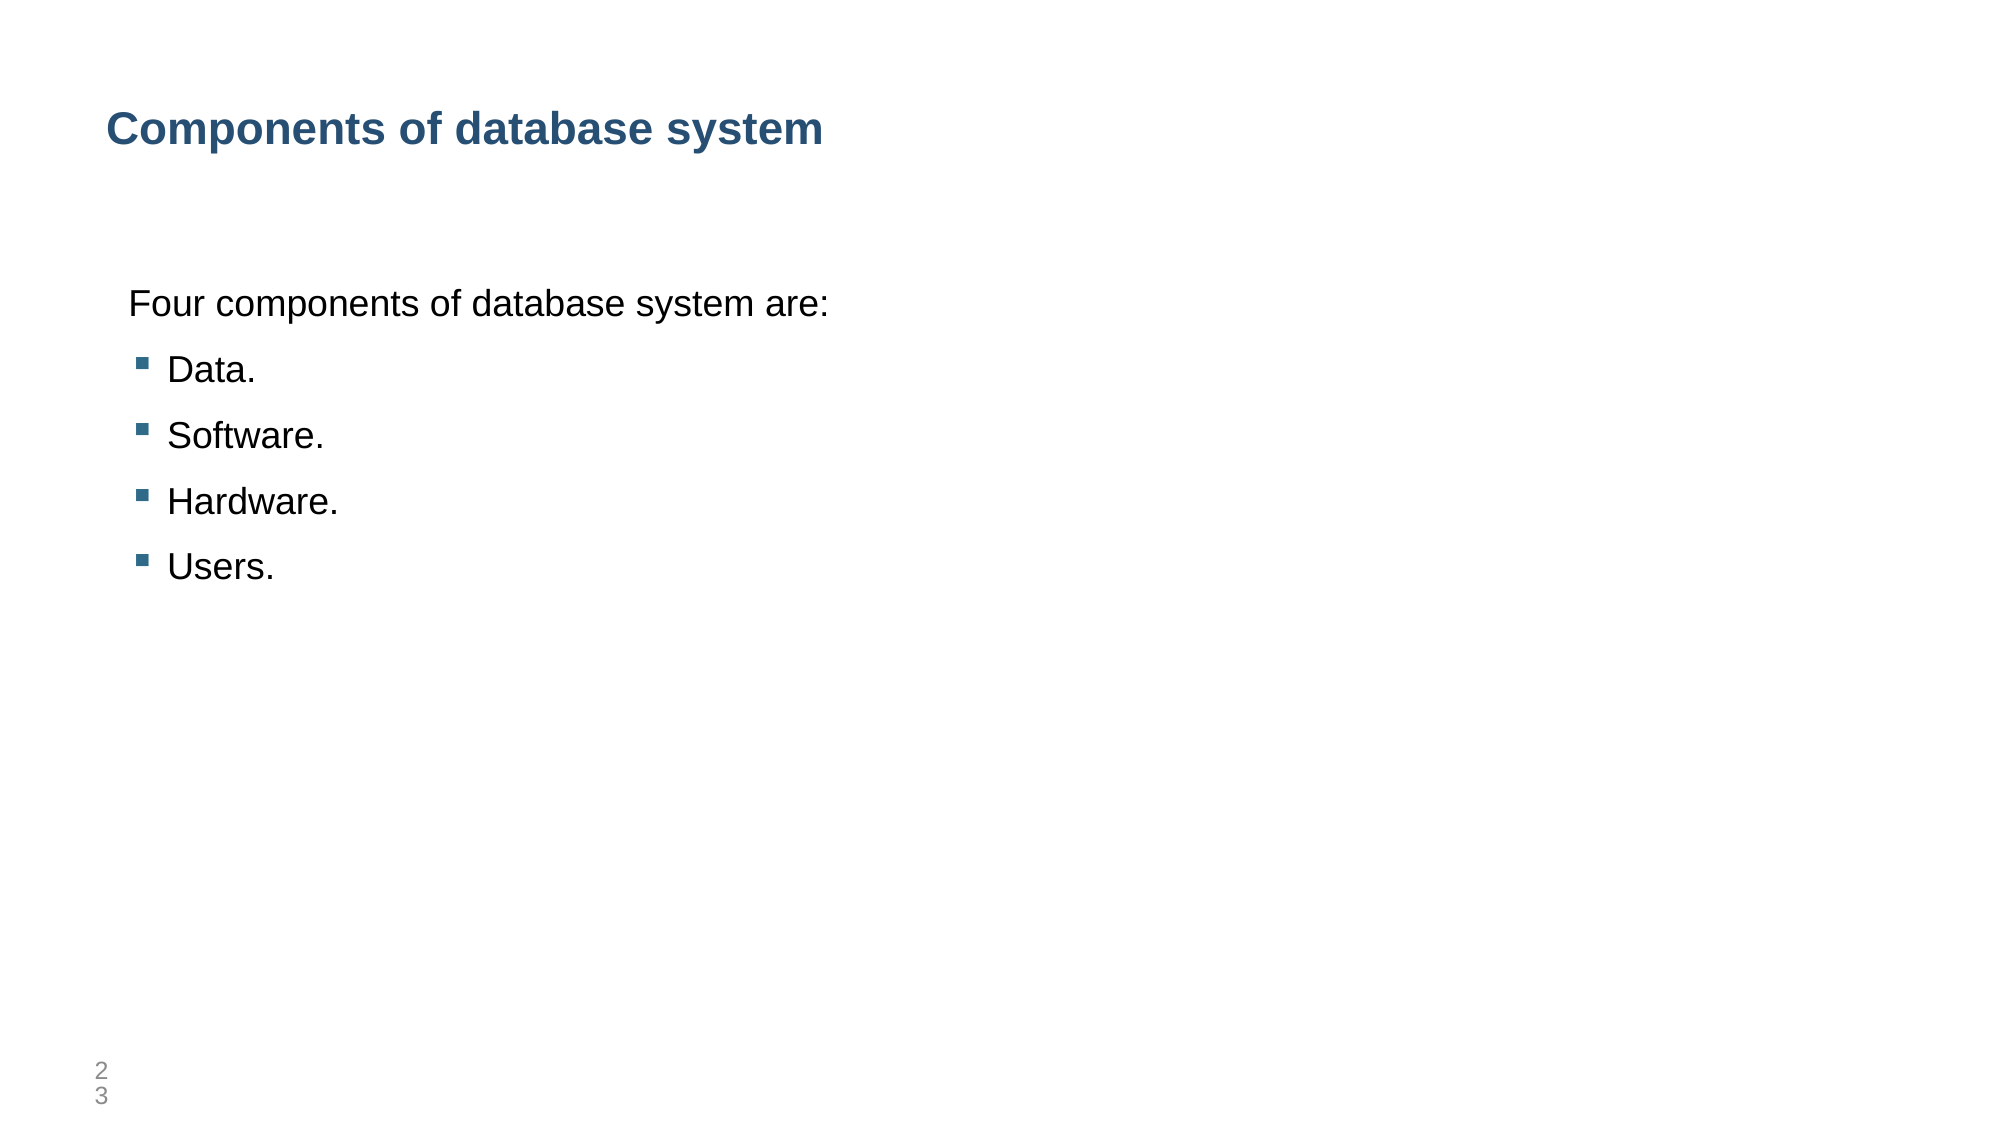

Components of database system
Four components of database system are:
Data.
Software.
Hardware.
Users.
23